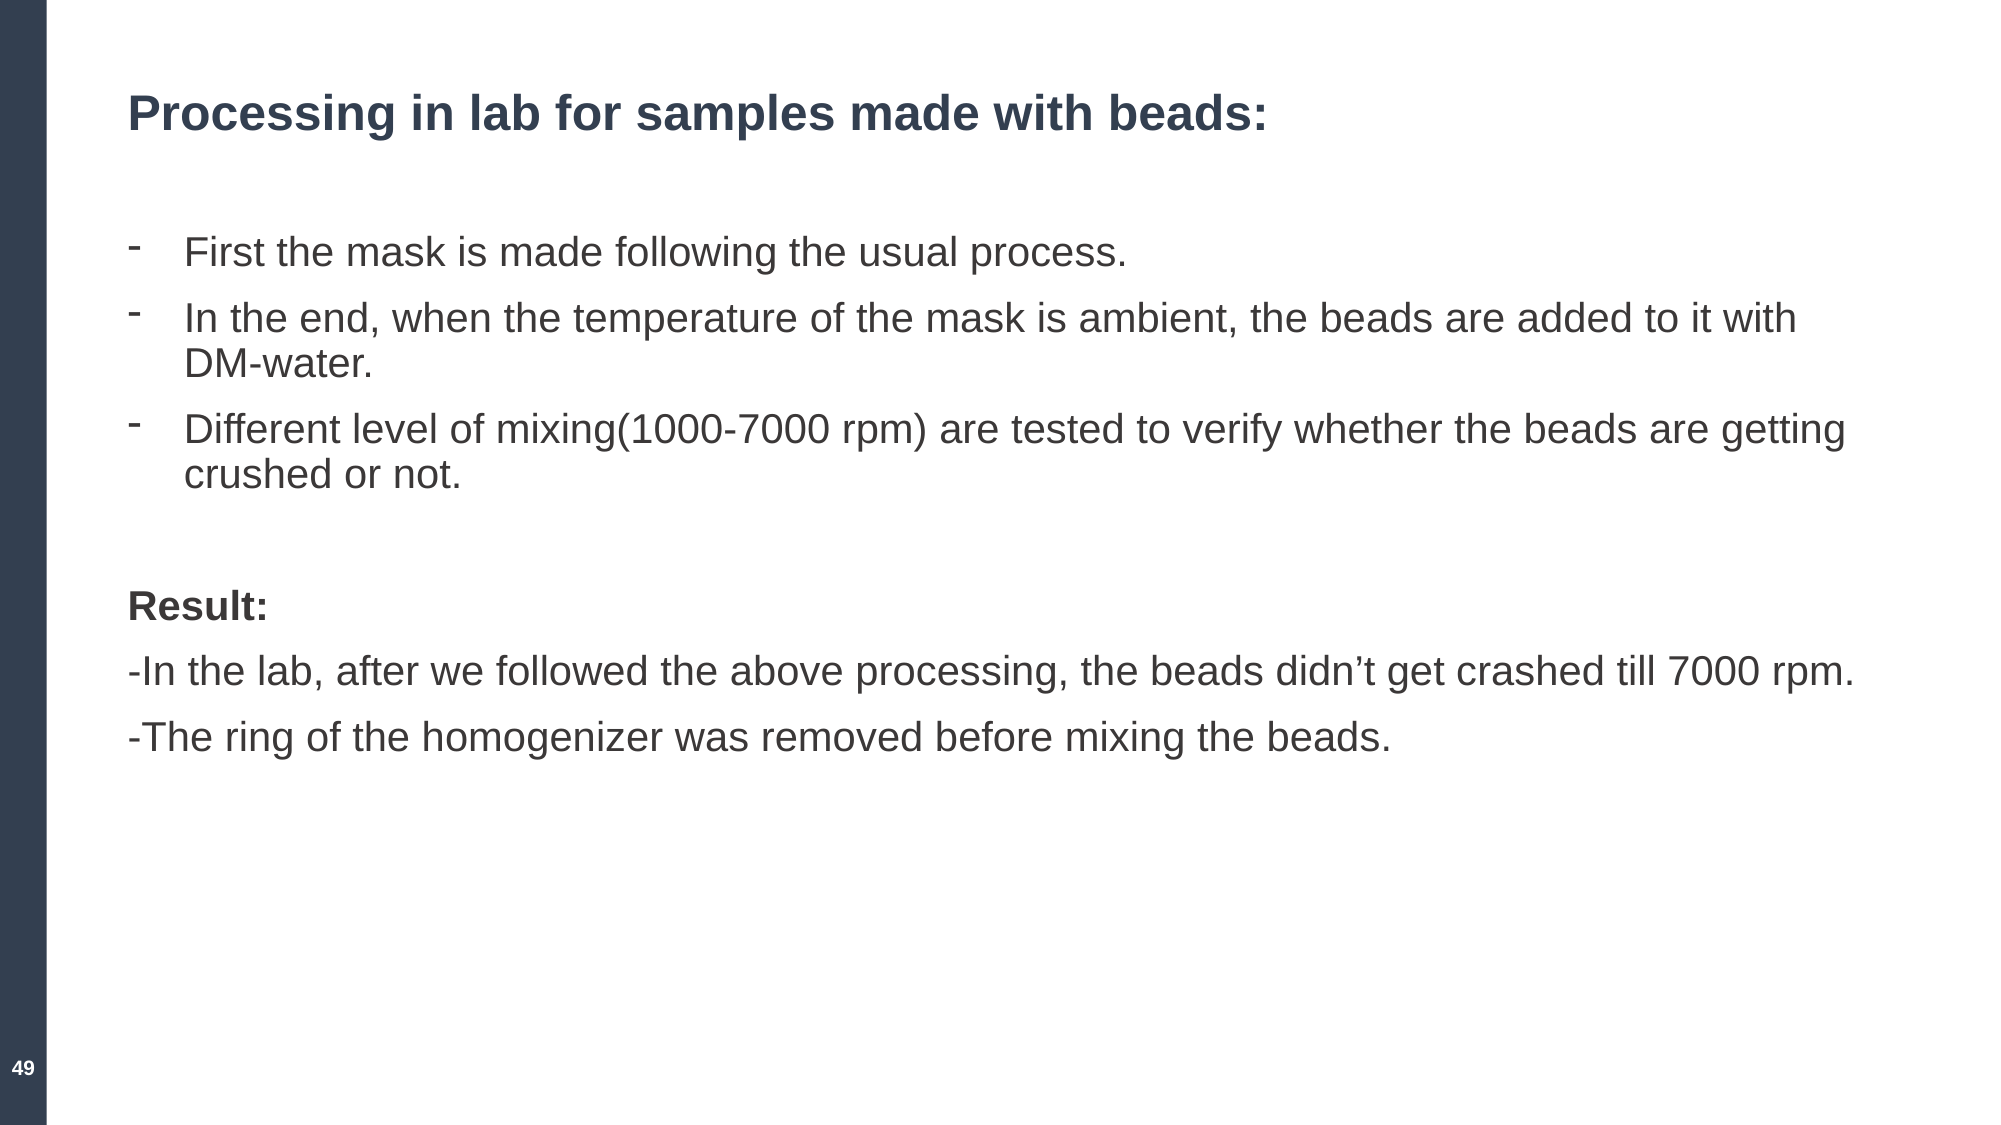

# Processing in lab for samples made with beads:
First the mask is made following the usual process.
In the end, when the temperature of the mask is ambient, the beads are added to it with DM-water.
Different level of mixing(1000-7000 rpm) are tested to verify whether the beads are getting crushed or not.

Result:
-In the lab, after we followed the above processing, the beads didn’t get crashed till 7000 rpm.
-The ring of the homogenizer was removed before mixing the beads.